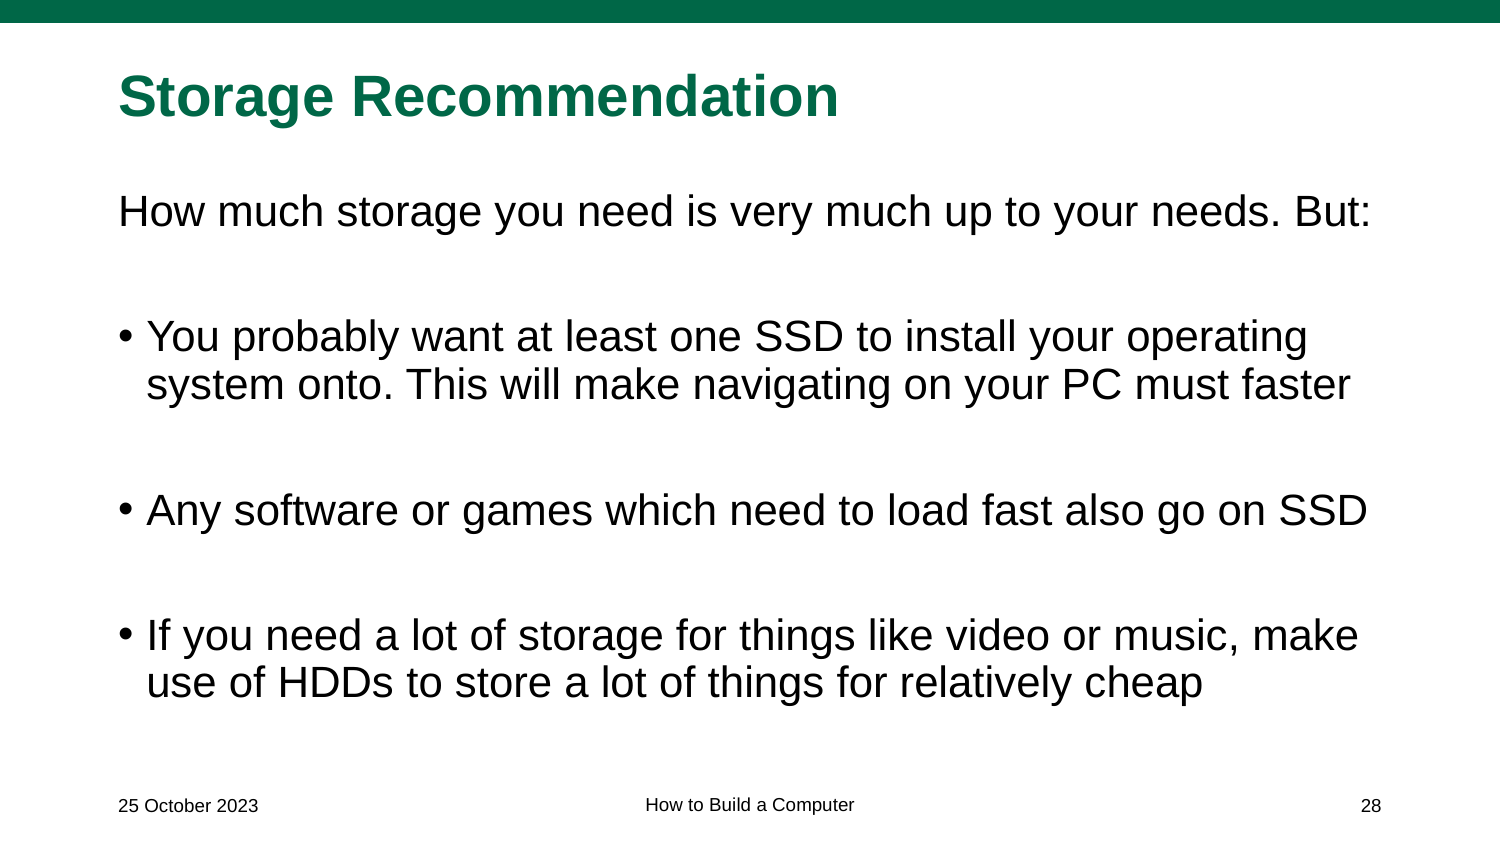

# Storage Recommendation
How much storage you need is very much up to your needs. But:

You probably want at least one SSD to install your operating system onto. This will make navigating on your PC must faster

Any software or games which need to load fast also go on SSD

If you need a lot of storage for things like video or music, make use of HDDs to store a lot of things for relatively cheap
How to Build a Computer
25 October 2023
28